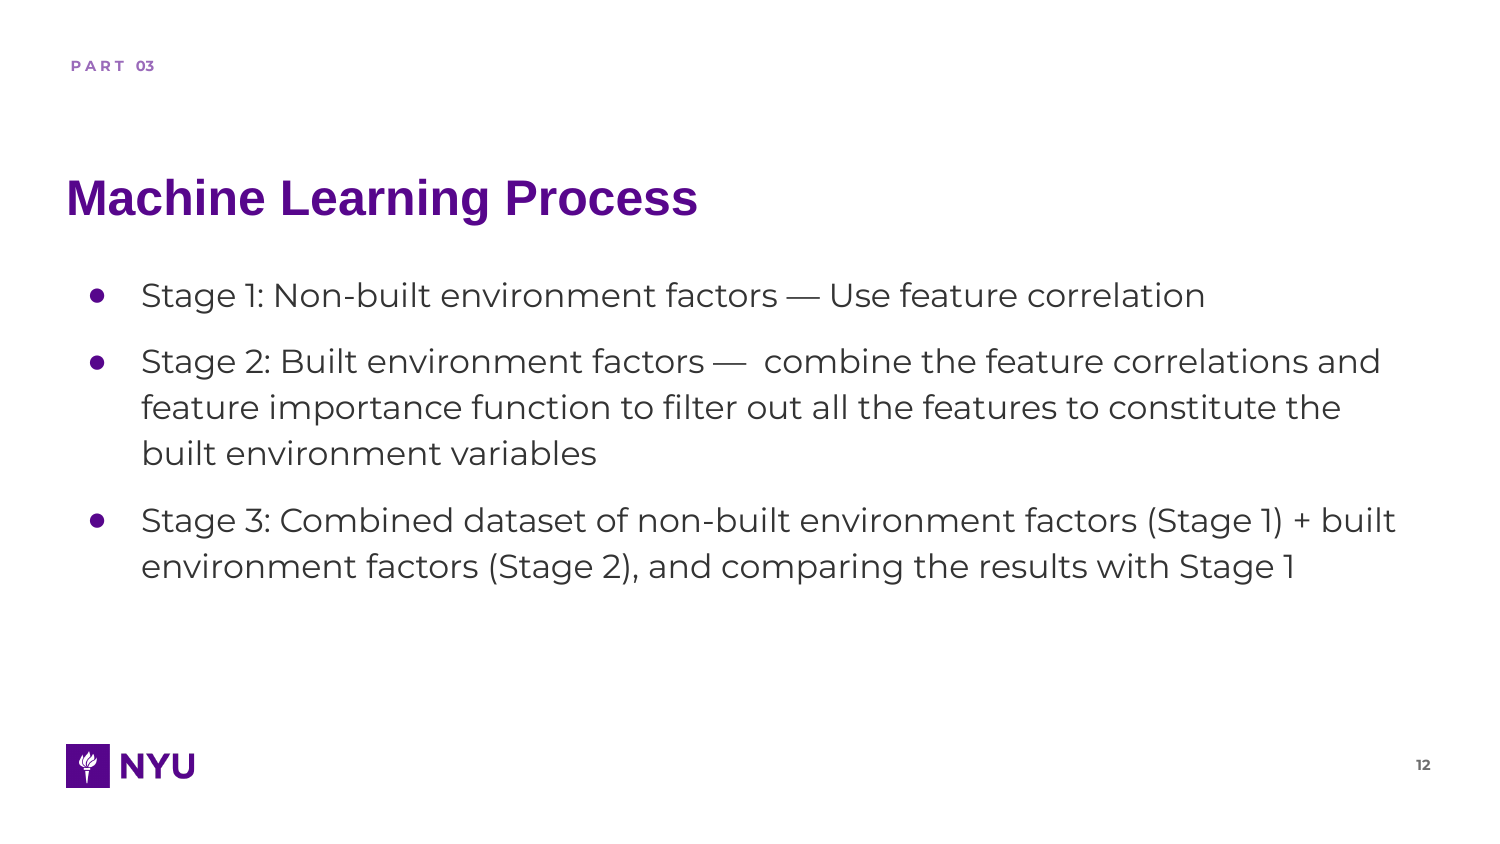

P A R T   03
# Machine Learning Process
Stage 1: Non-built environment factors — Use feature correlation
Stage 2: Built environment factors —  combine the feature correlations and feature importance function to filter out all the features to constitute the built environment variables
Stage 3: Combined dataset of non-built environment factors (Stage 1) + built environment factors (Stage 2), and comparing the results with Stage 1